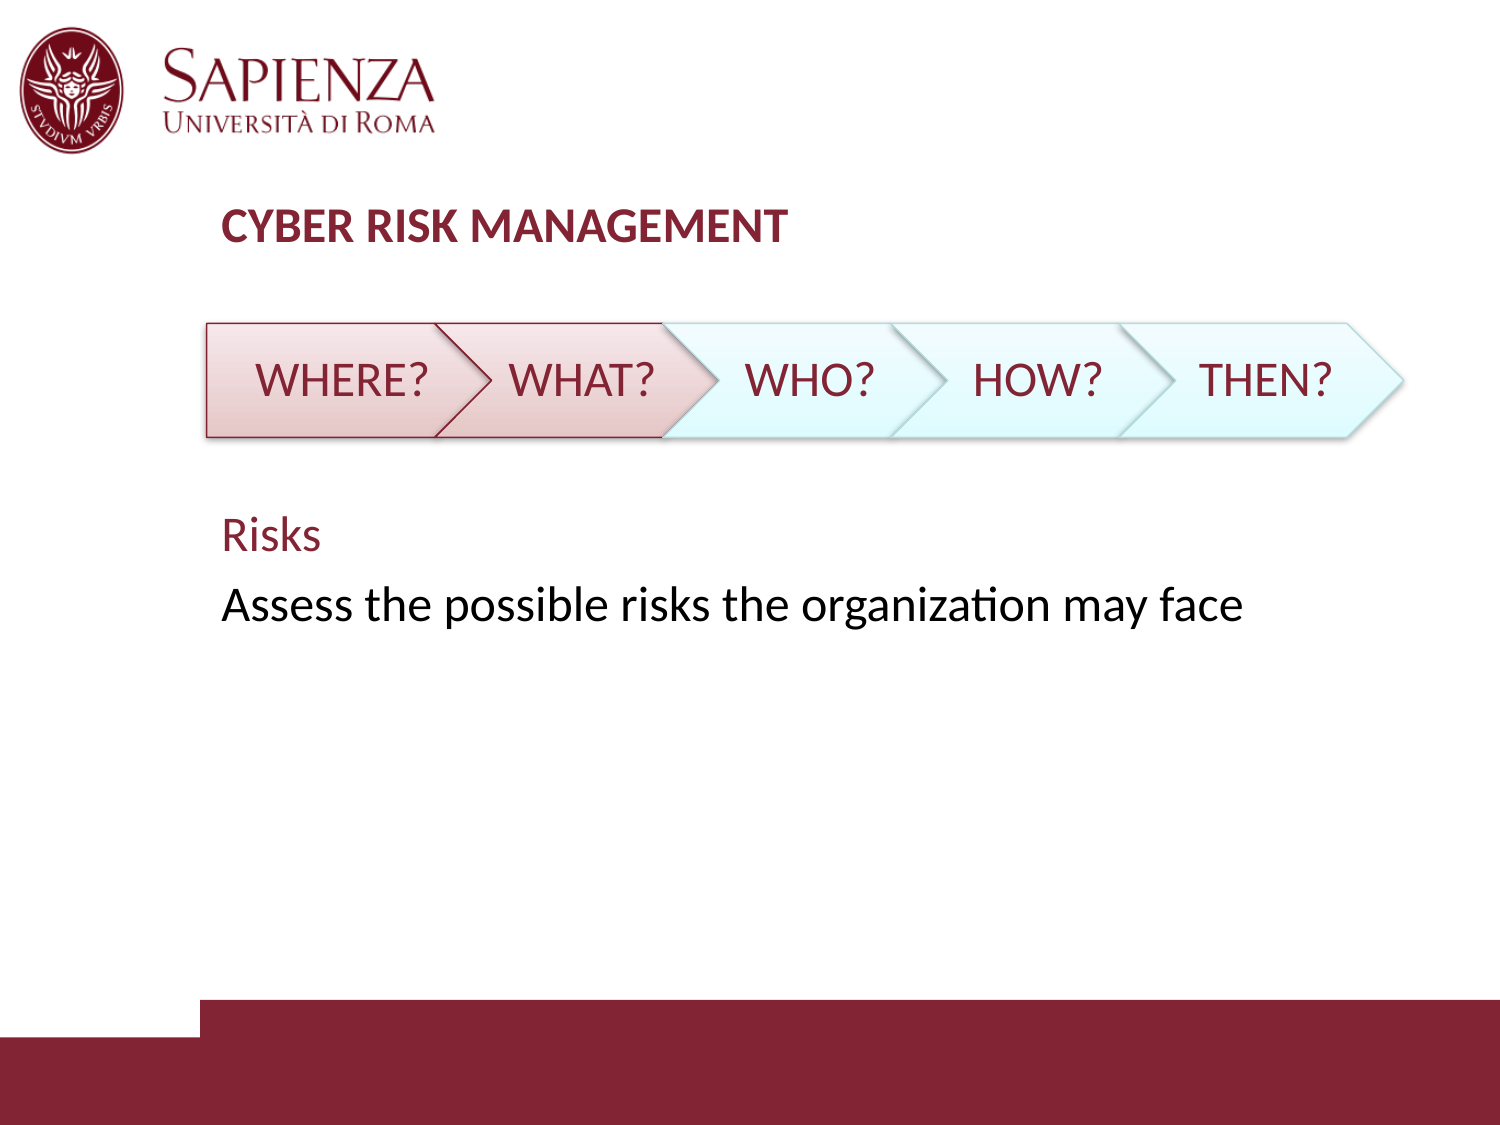

# CYBER RISK MANAGEMENT
WHERE?
WHAT?
WHO?
HOW?
THEN?
Risks
Assess the possible risks the organization may face